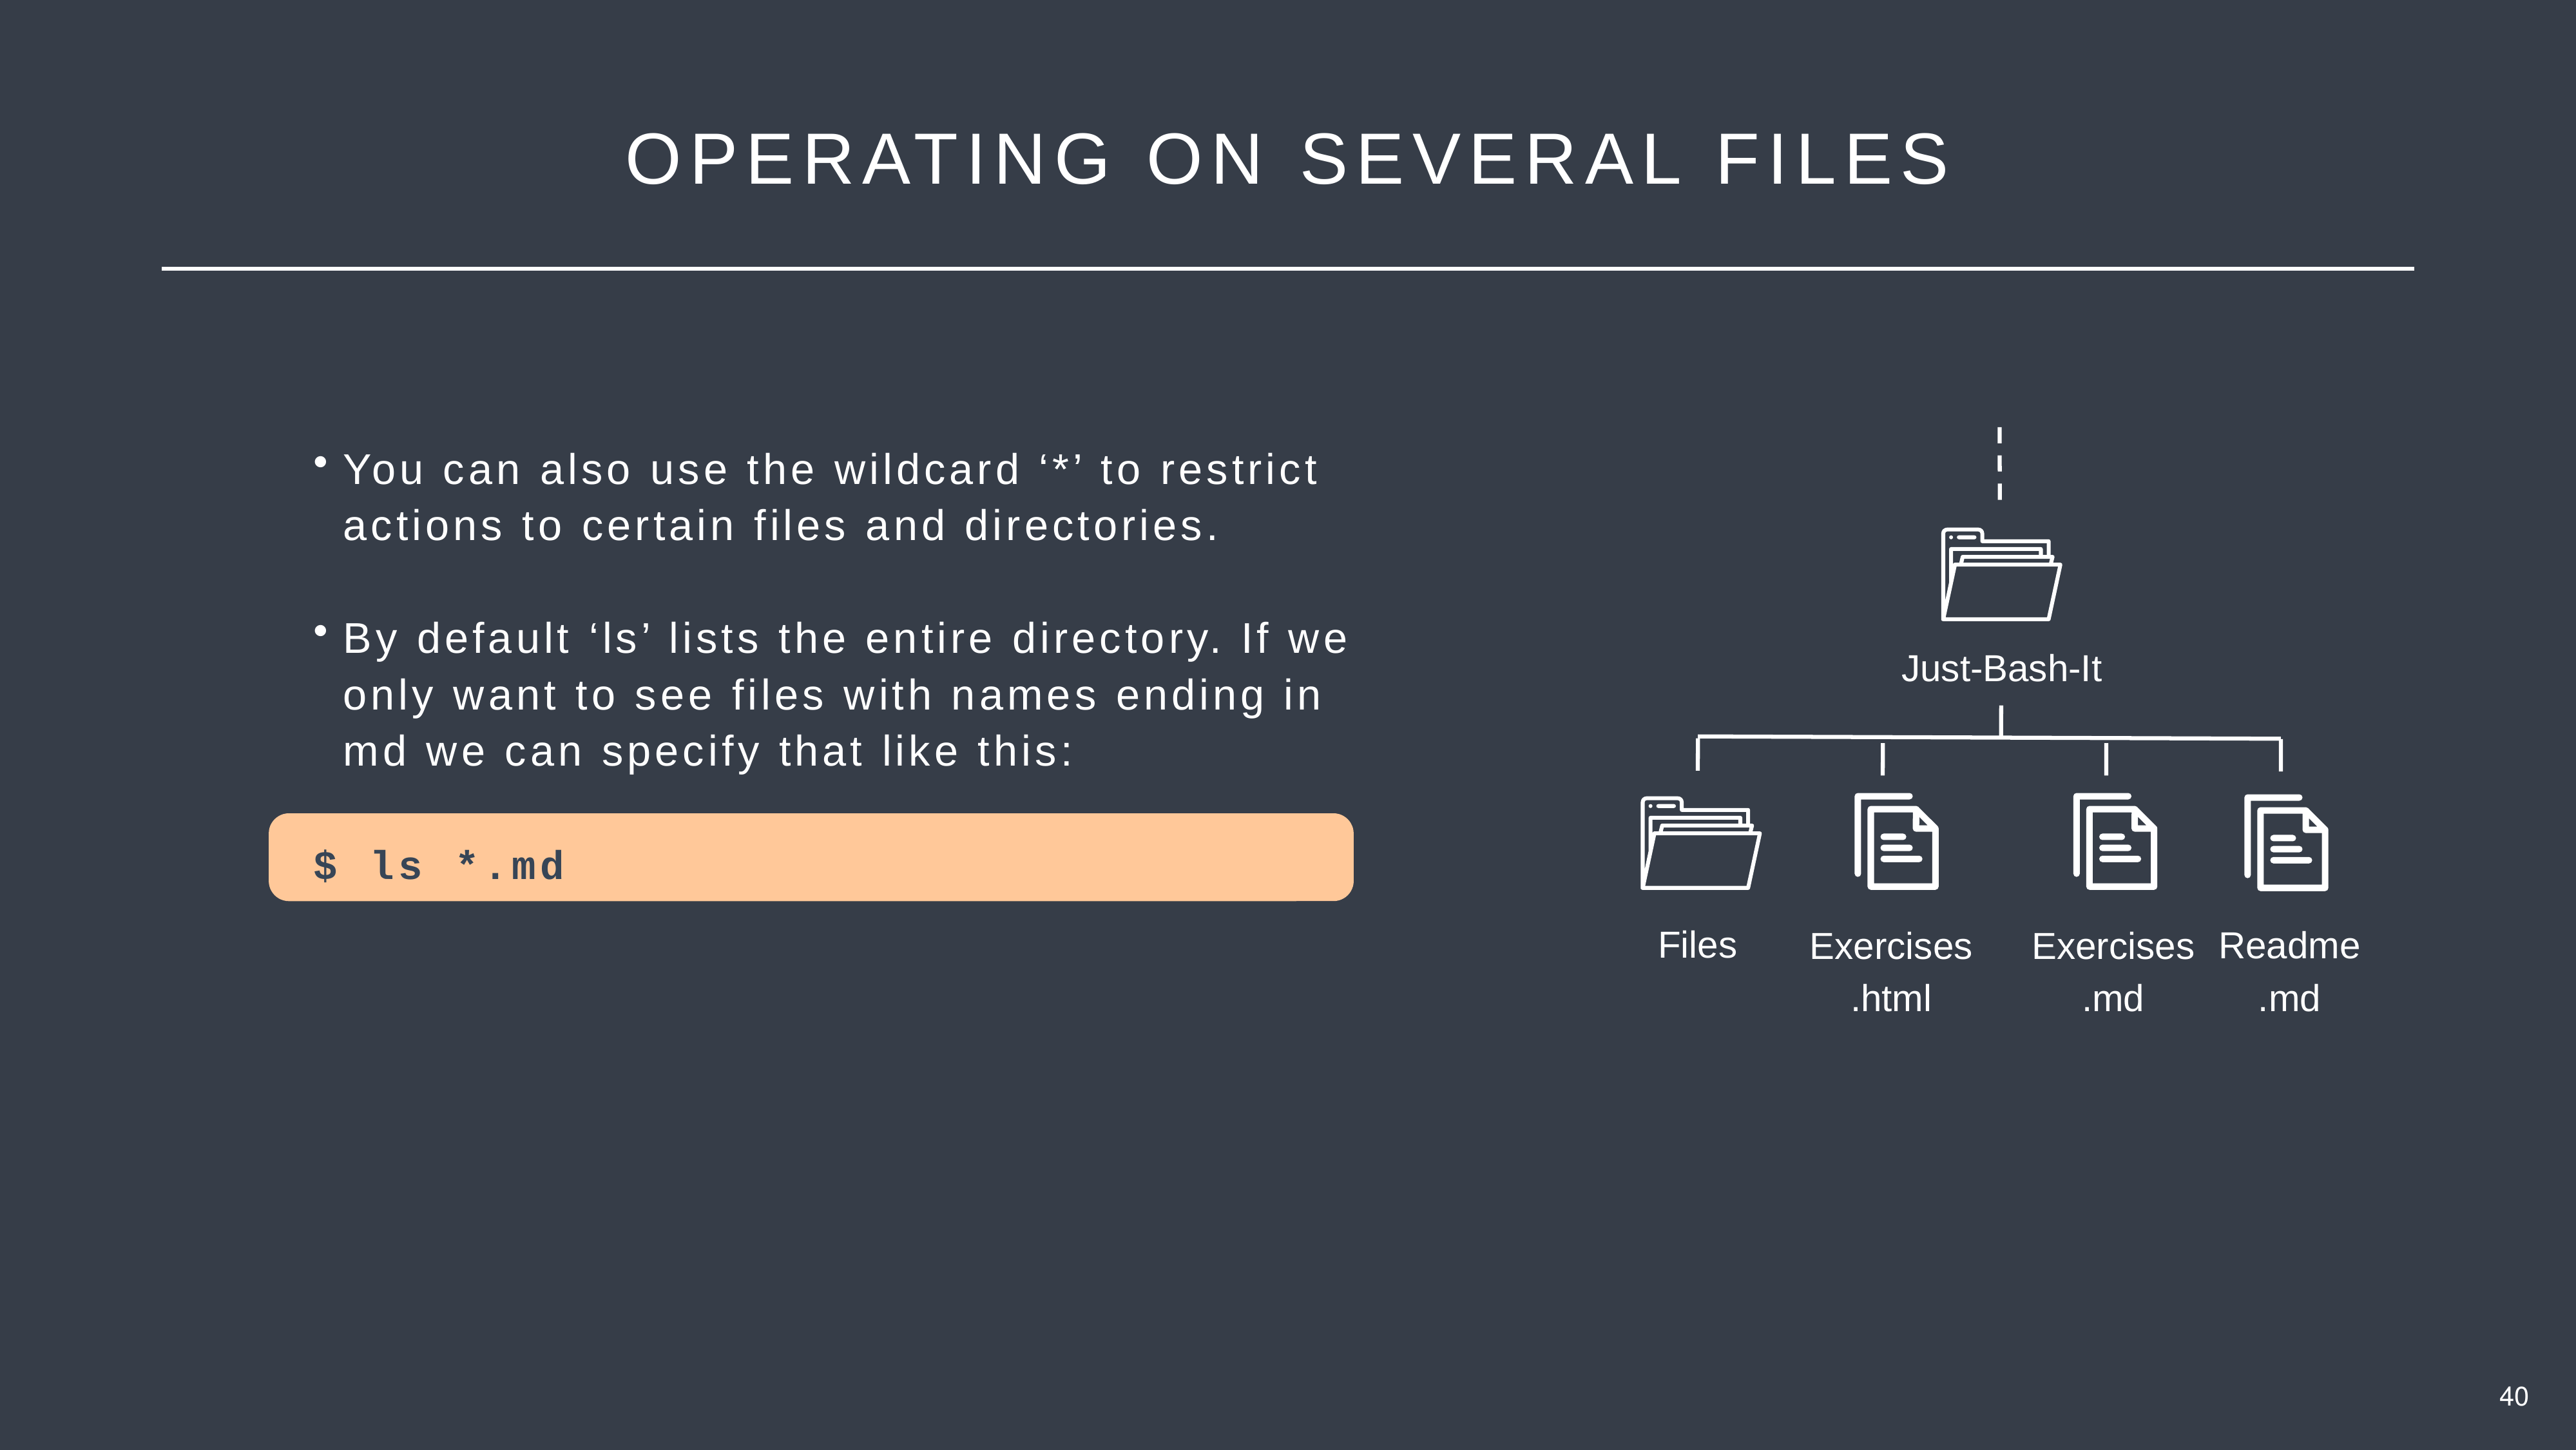

OPERATING ON SEVERAL FILES

You can also use the wildcard ‘*’ to restrict actions to certain files and directories.

By default ‘ls’ lists the entire directory. If we only want to see files with names ending in md we can specify that like this:

$ ls *.md

Just-Bash-It

Files
Readme
.md
Exercises
.html
Exercises
.md
40